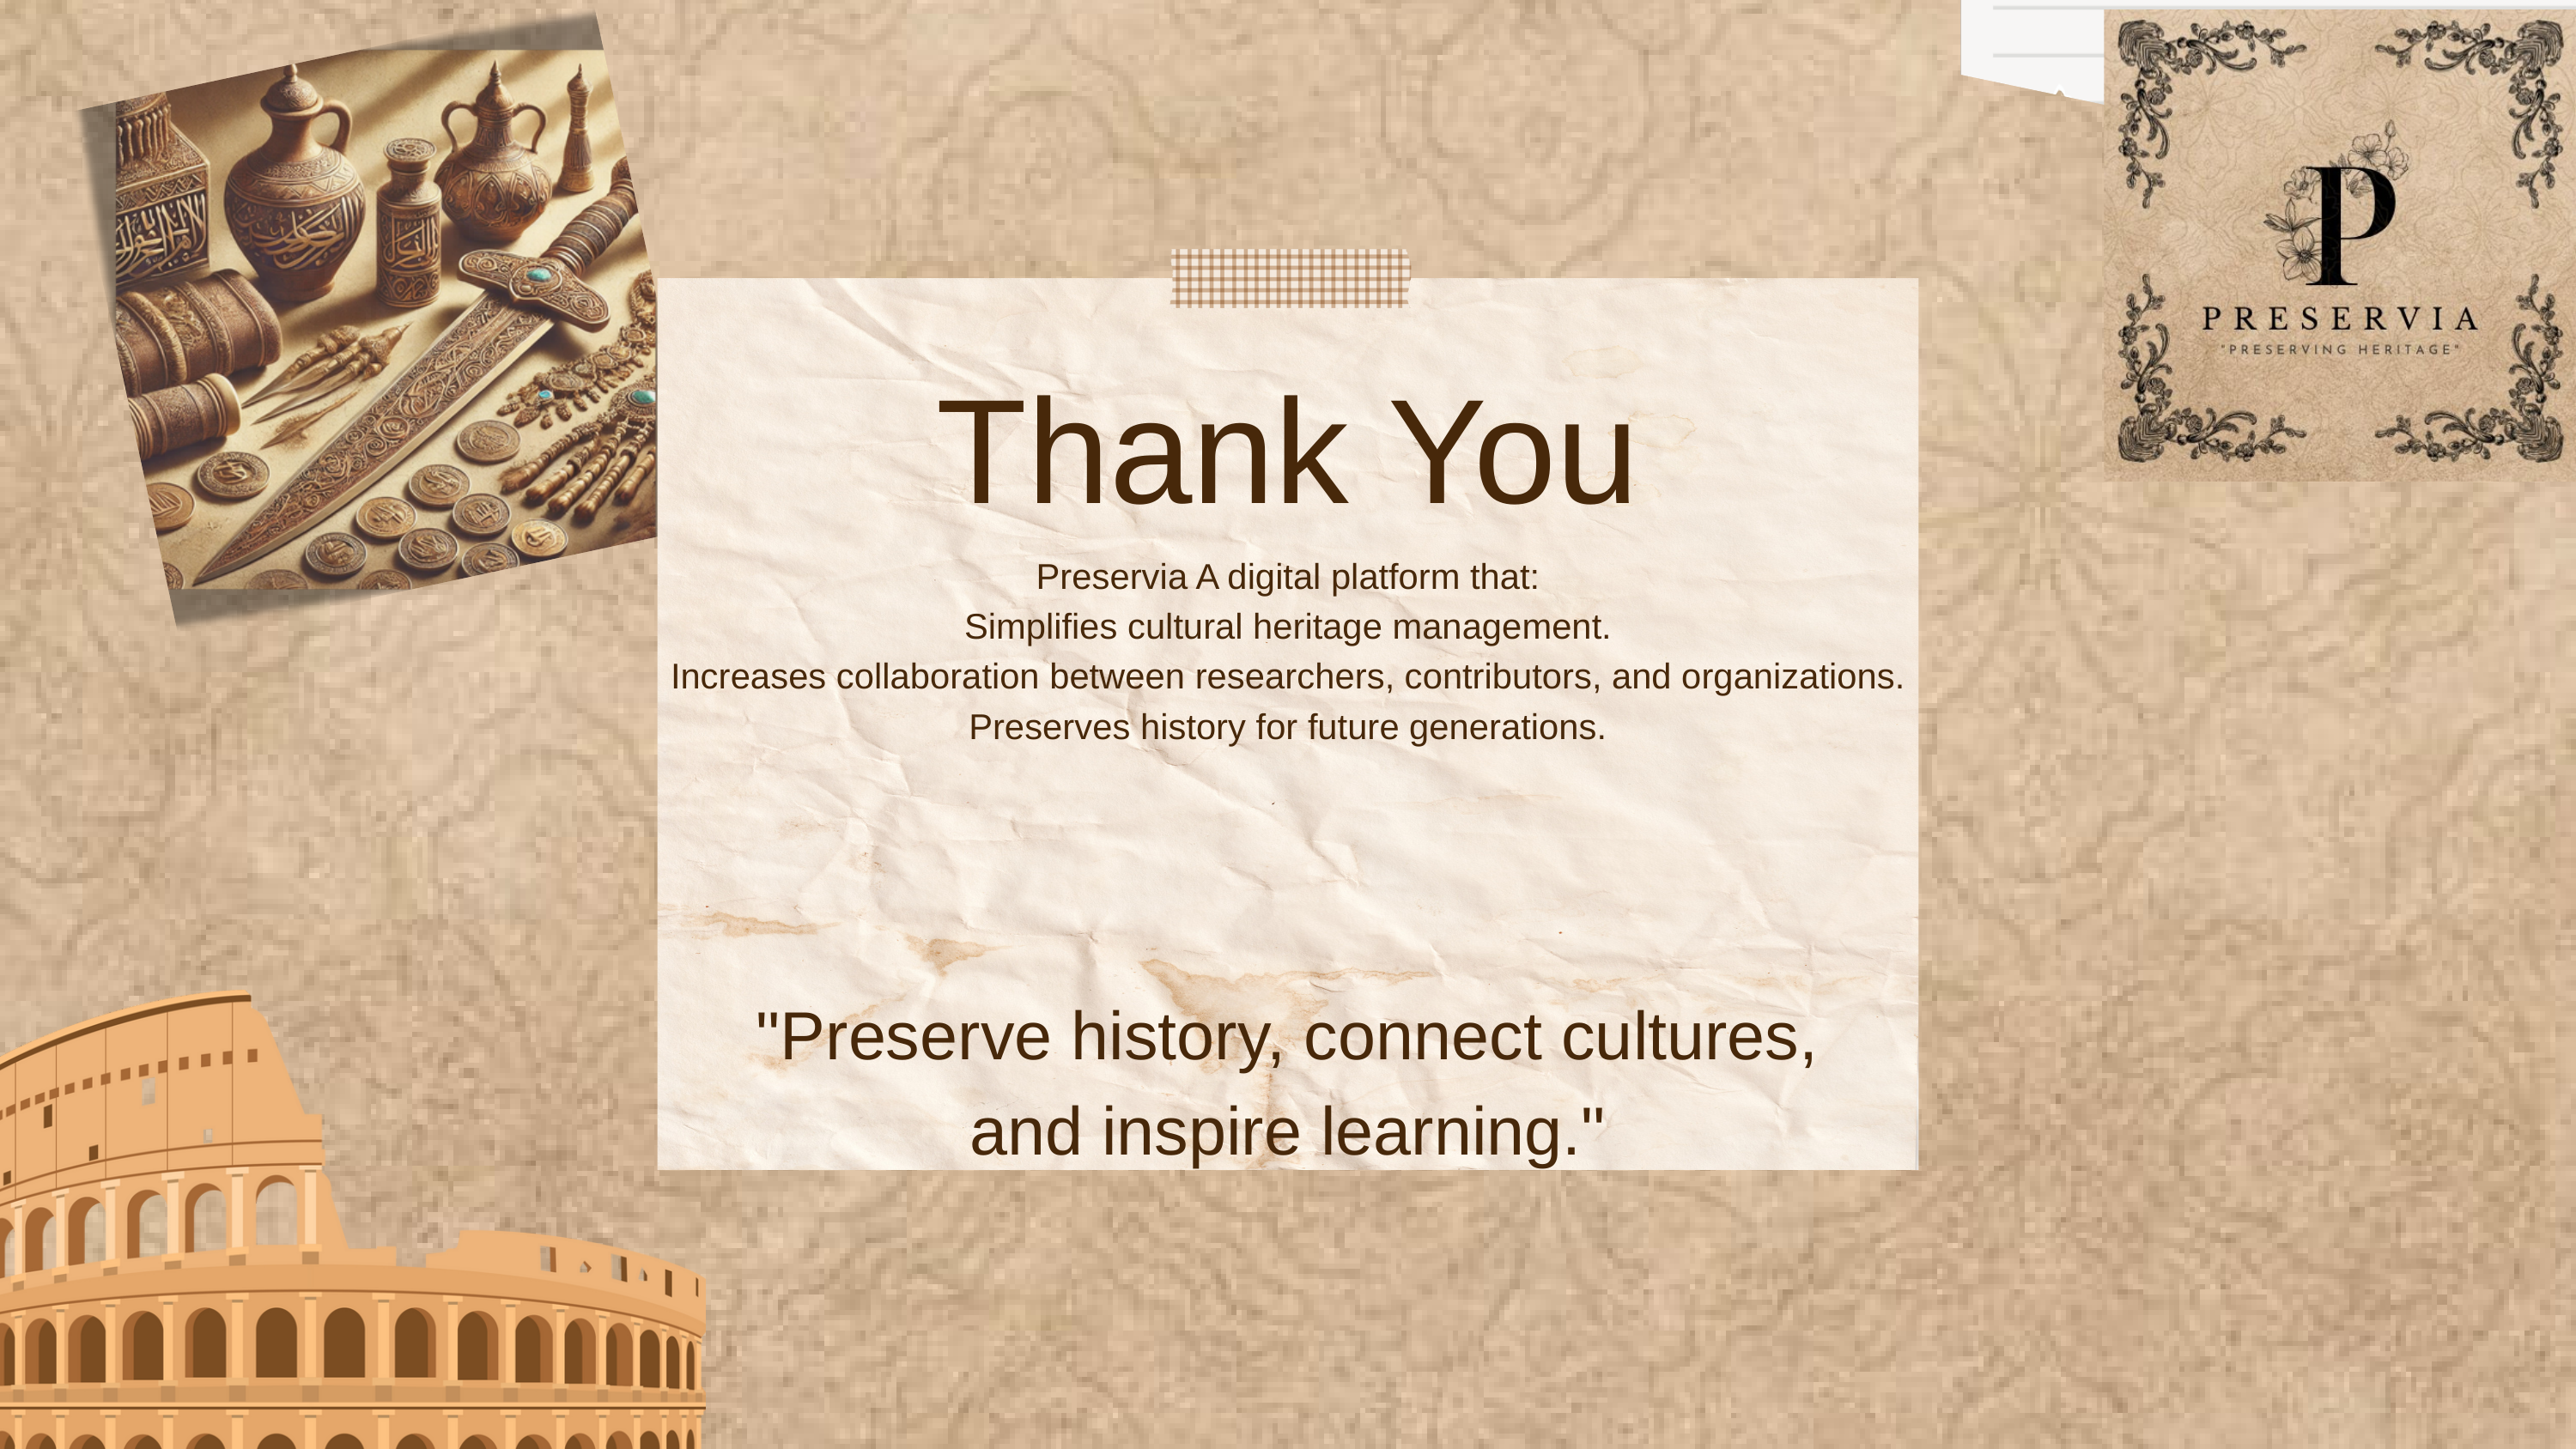

Thank You
Preservia A digital platform that:
Simplifies cultural heritage management.
Increases collaboration between researchers, contributors, and organizations.
Preserves history for future generations.
"Preserve history, connect cultures, and inspire learning."